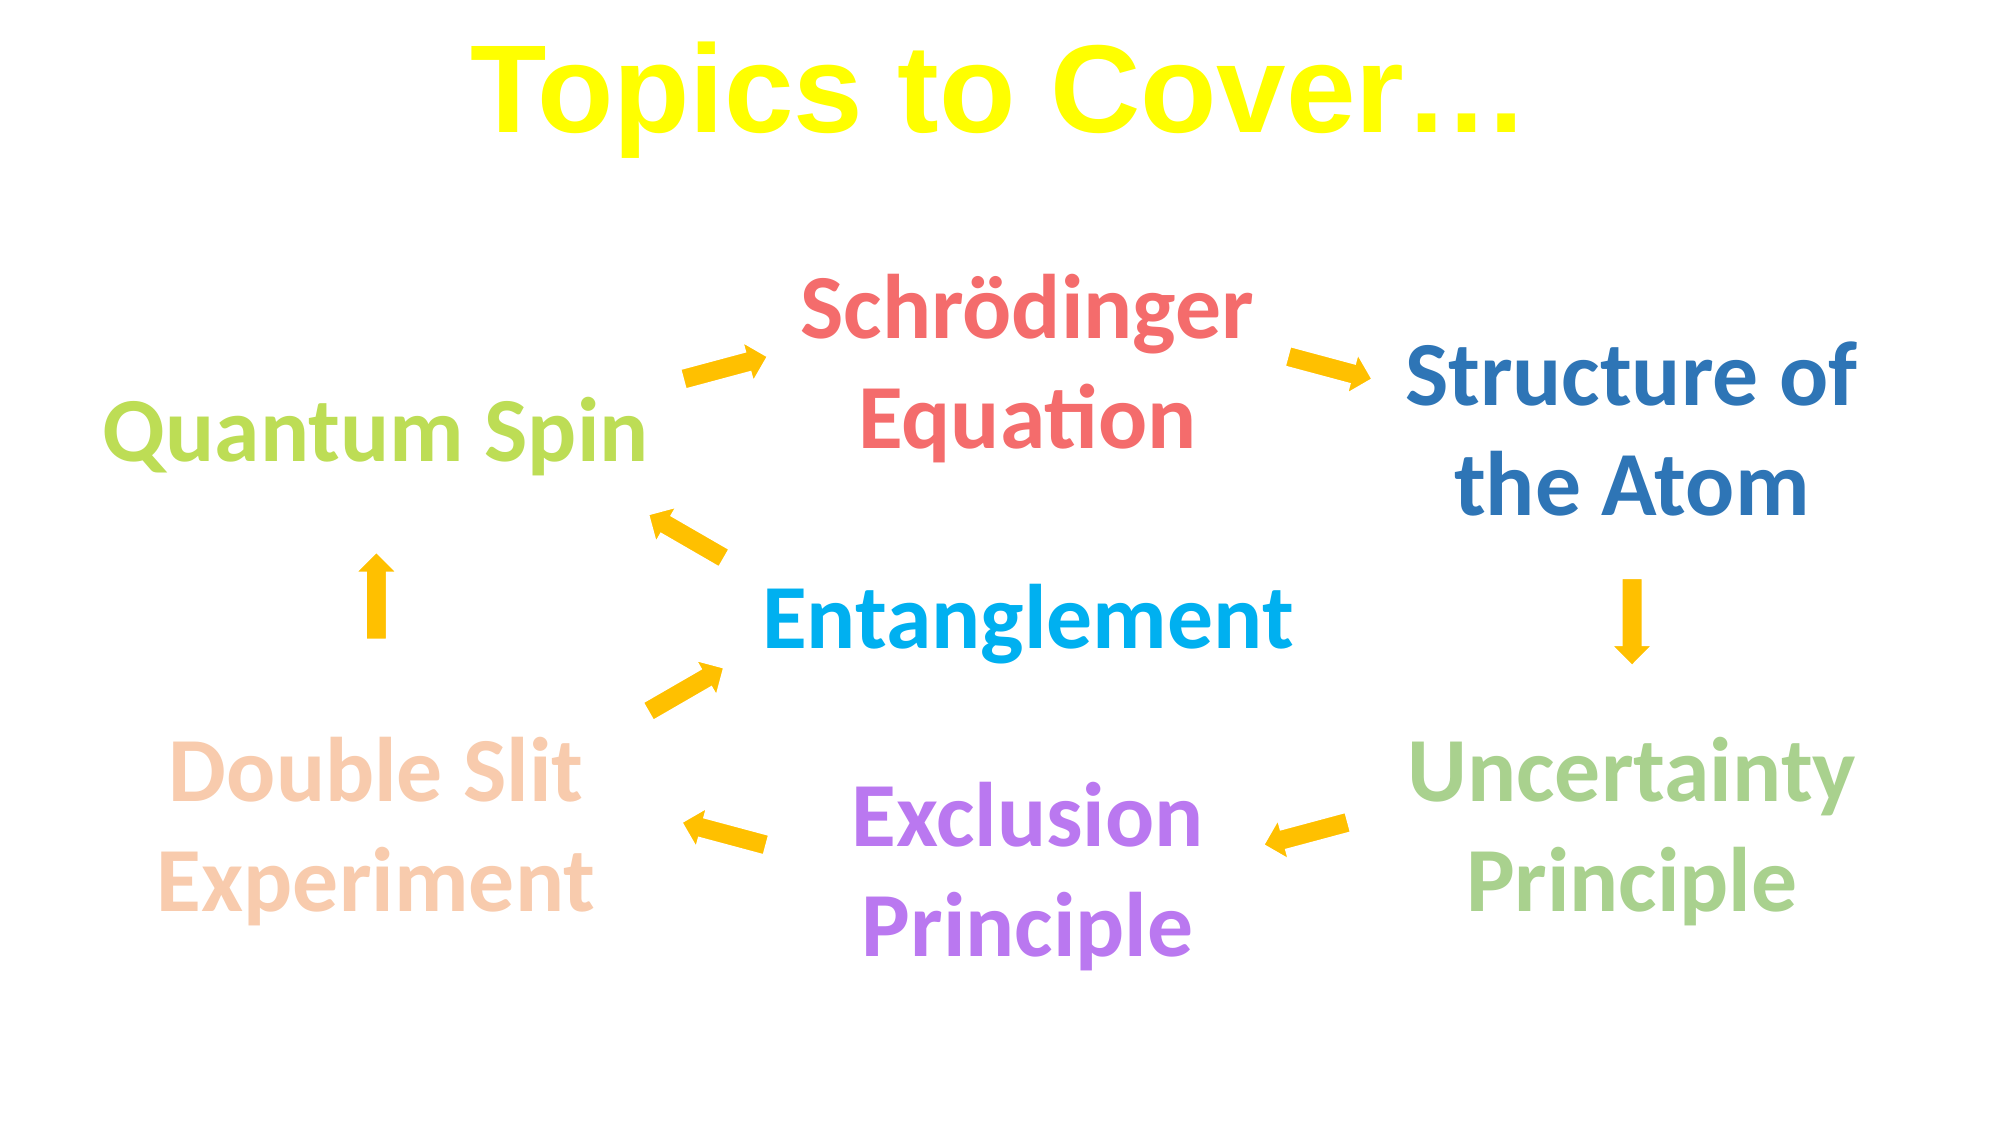

Topics to Cover…
Schrödinger
Equation
Structure of
the Atom

Quantum Spin

Entanglement

Double Slit
Experiment
Uncertainty
Principle
Exclusion
Principle